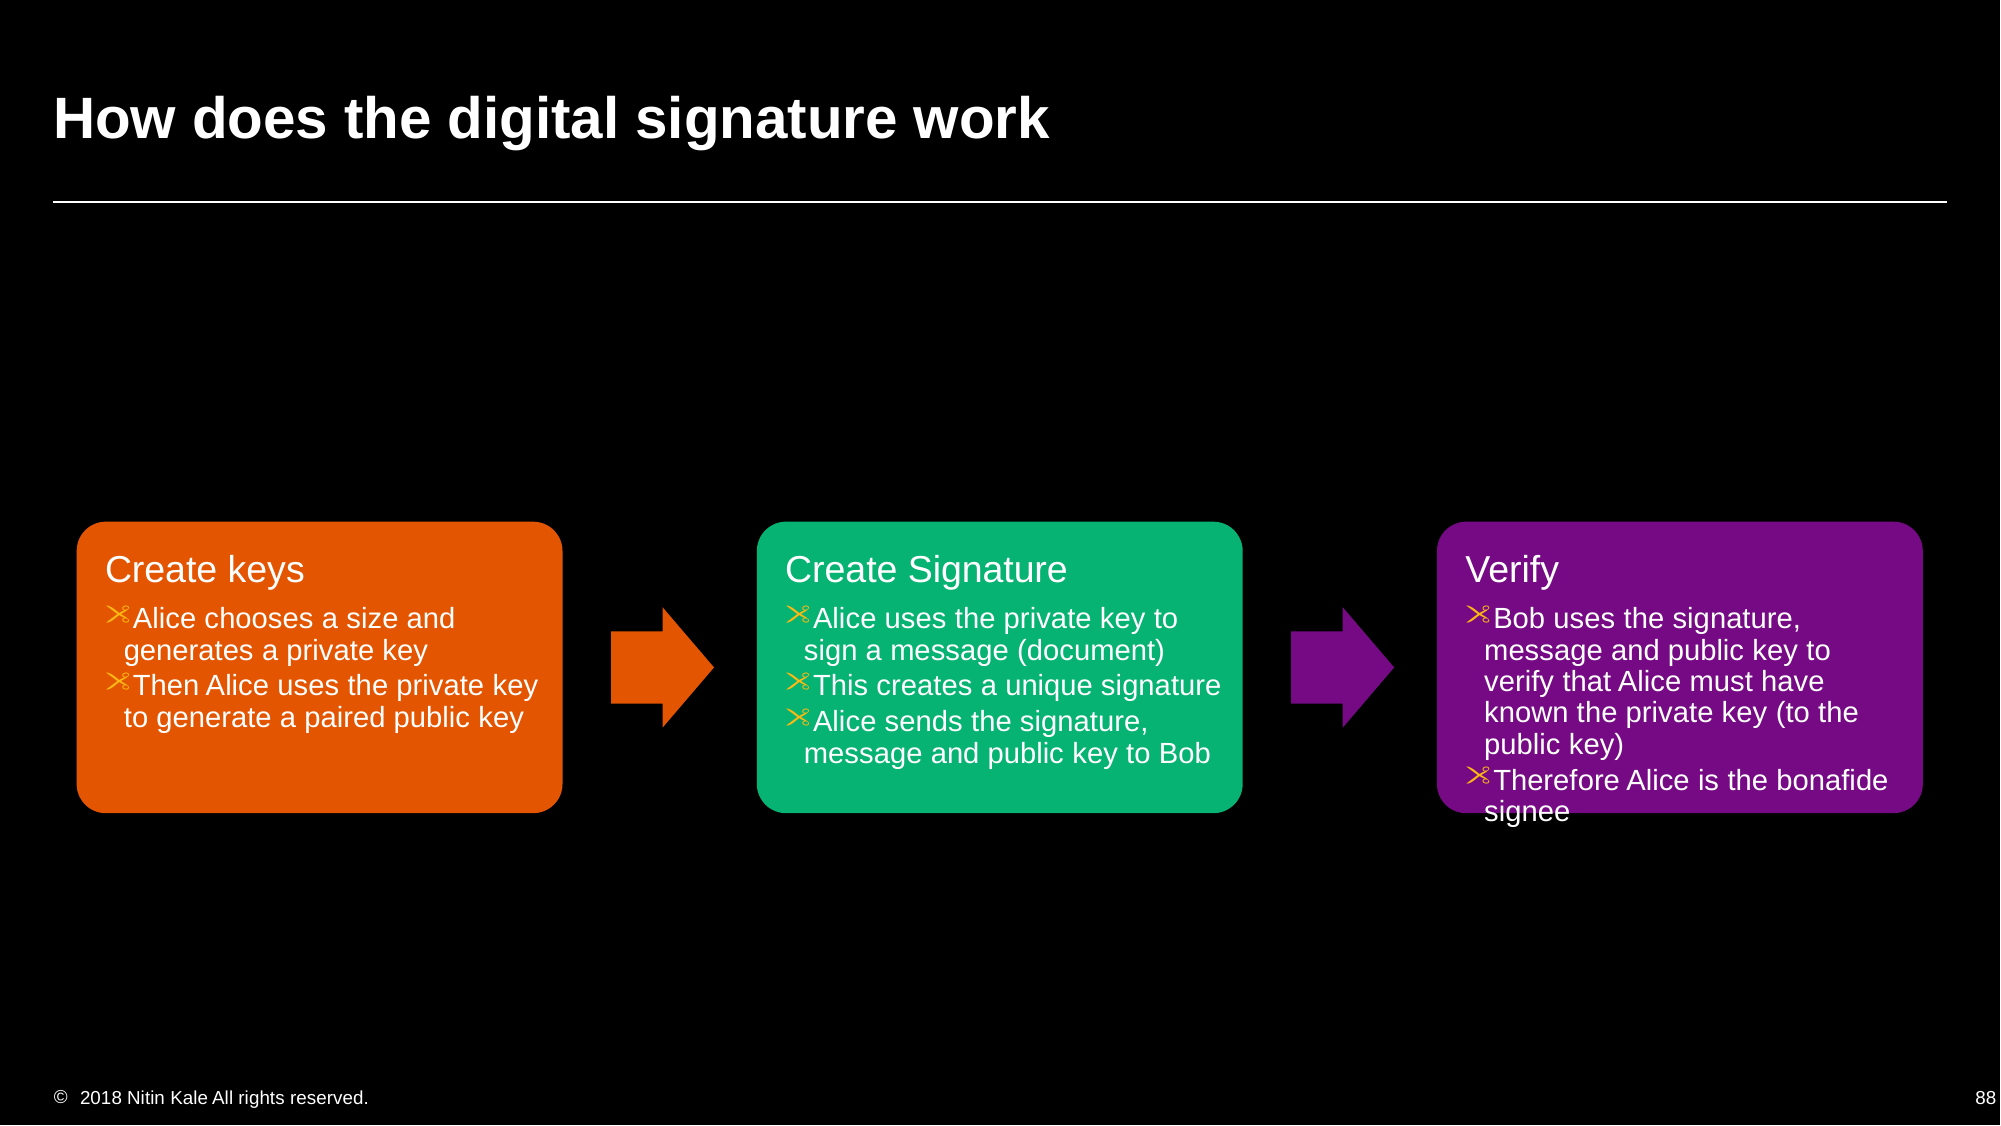

# How does the digital signature work
Create keys
Alice chooses a size and generates a private key
Then Alice uses the private key to generate a paired public key

Create Signature
Alice uses the private key to sign a message (document)
This creates a unique signature
Alice sends the signature, message and public key to Bob

Verify
Bob uses the signature, message and public key to verify that Alice must have known the private key (to the public key)
Therefore Alice is the bonafide signee